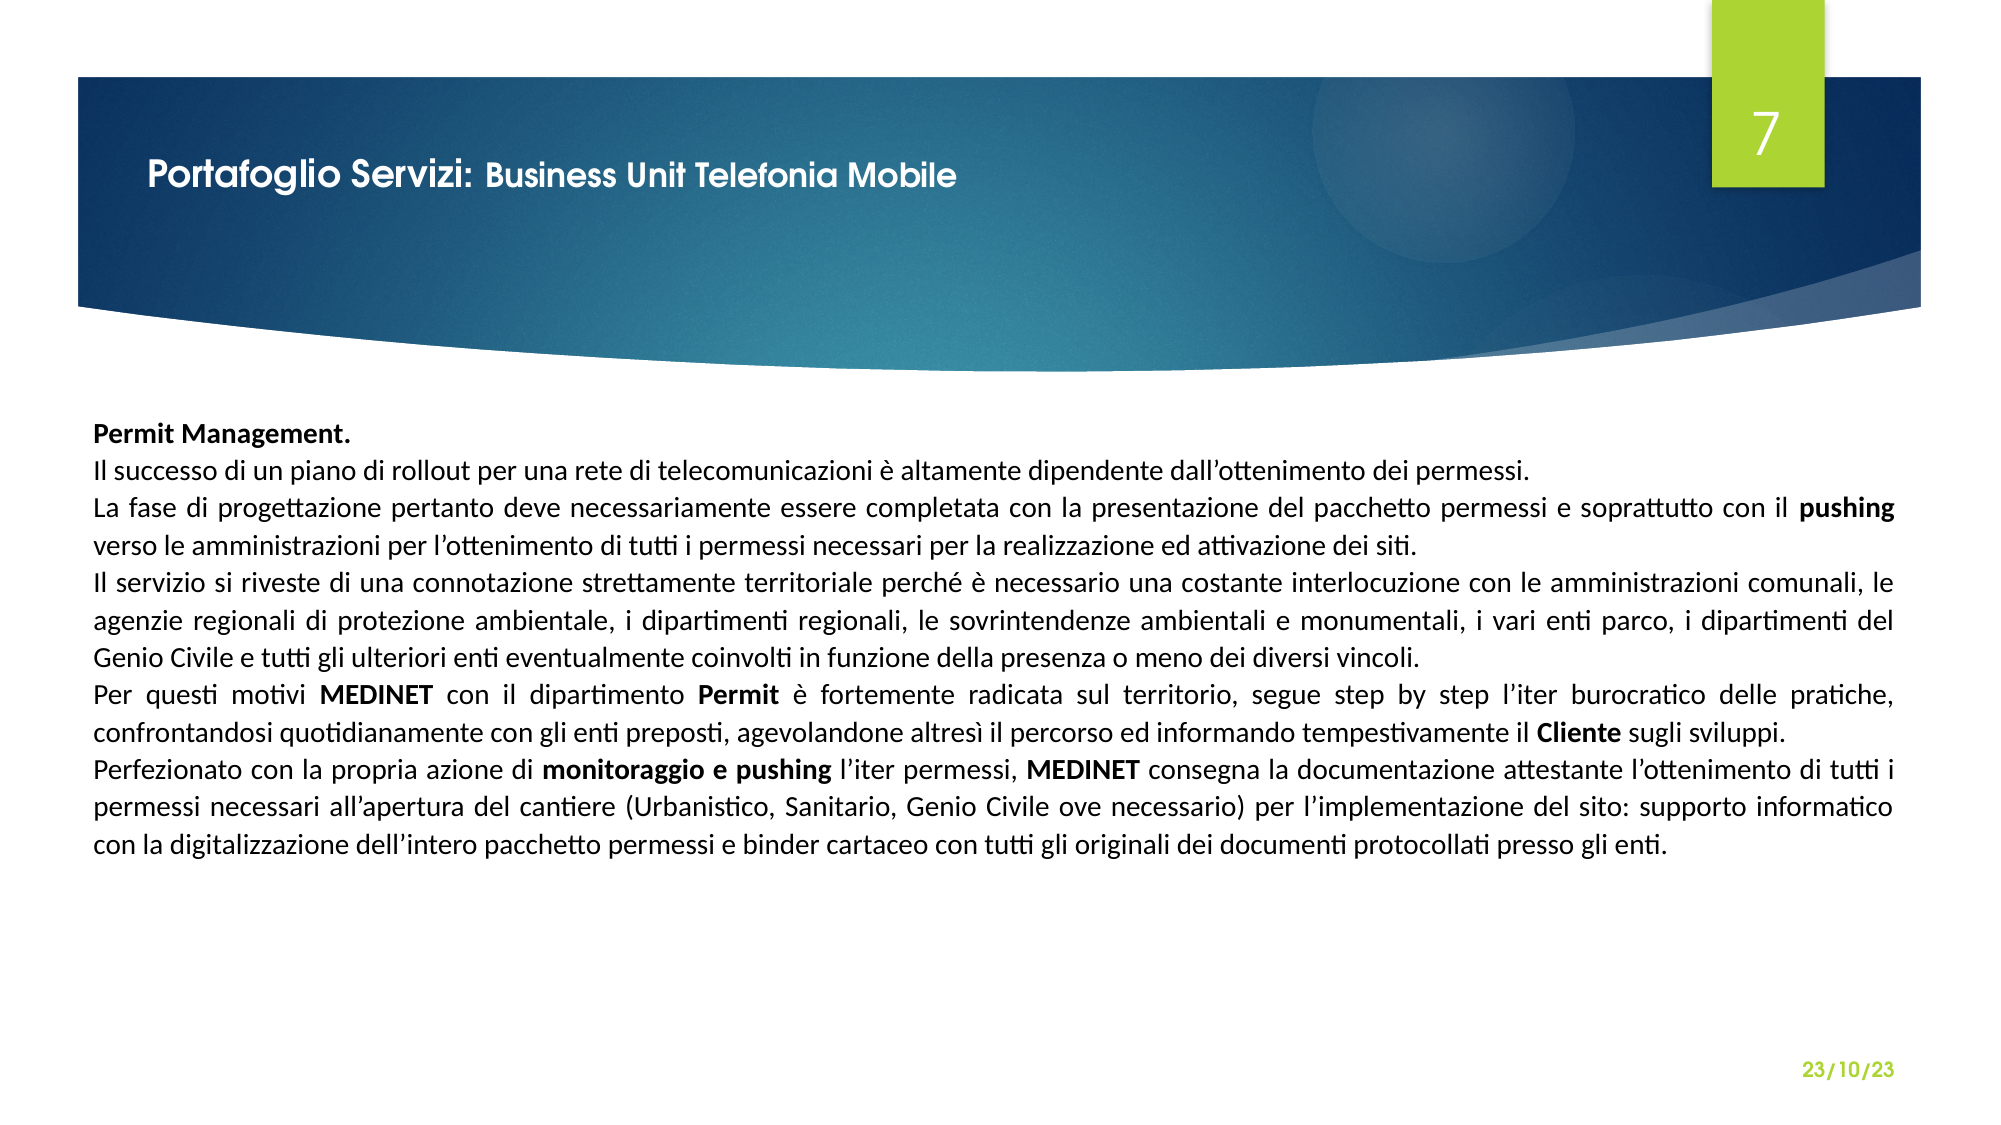

7
Portafoglio Servizi: Business Unit Telefonia Mobile
Permit Management.
Il successo di un piano di rollout per una rete di telecomunicazioni è altamente dipendente dall’ottenimento dei permessi.
La fase di progettazione pertanto deve necessariamente essere completata con la presentazione del pacchetto permessi e soprattutto con il pushing verso le amministrazioni per l’ottenimento di tutti i permessi necessari per la realizzazione ed attivazione dei siti.
Il servizio si riveste di una connotazione strettamente territoriale perché è necessario una costante interlocuzione con le amministrazioni comunali, le agenzie regionali di protezione ambientale, i dipartimenti regionali, le sovrintendenze ambientali e monumentali, i vari enti parco, i dipartimenti del Genio Civile e tutti gli ulteriori enti eventualmente coinvolti in funzione della presenza o meno dei diversi vincoli.
Per questi motivi MEDINET con il dipartimento Permit è fortemente radicata sul territorio, segue step by step l’iter burocratico delle pratiche, confrontandosi quotidianamente con gli enti preposti, agevolandone altresì il percorso ed informando tempestivamente il Cliente sugli sviluppi.
Perfezionato con la propria azione di monitoraggio e pushing l’iter permessi, MEDINET consegna la documentazione attestante l’ottenimento di tutti i permessi necessari all’apertura del cantiere (Urbanistico, Sanitario, Genio Civile ove necessario) per l’implementazione del sito: supporto informatico con la digitalizzazione dell’intero pacchetto permessi e binder cartaceo con tutti gli originali dei documenti protocollati presso gli enti.
23/10/23